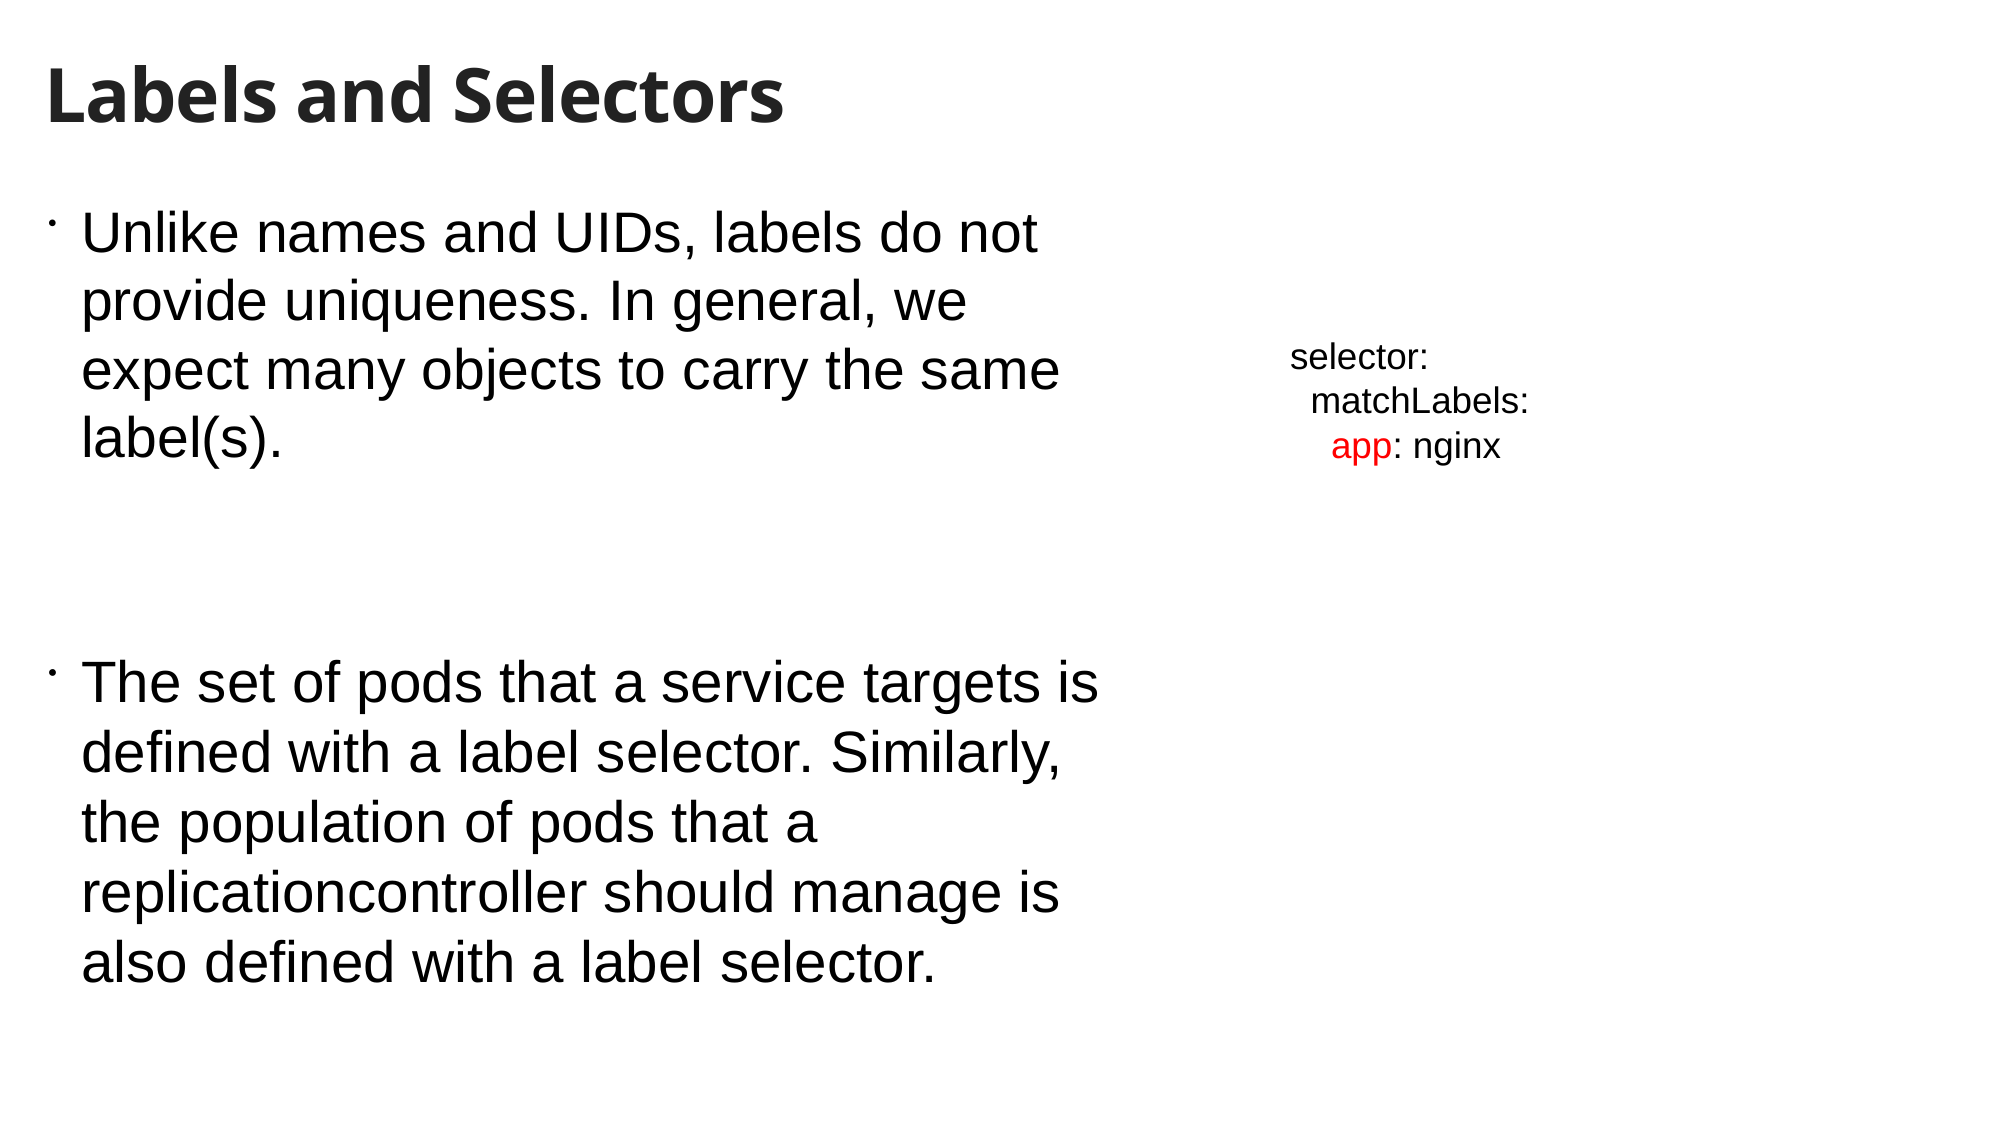

# Labels and Selectors
Unlike names and UIDs, labels do not provide uniqueness. In general, we expect many objects to carry the same label(s).

The set of pods that a service targets is defined with a label selector. Similarly, the population of pods that a replicationcontroller should manage is also defined with a label selector.
selector:
  matchLabels:
    app: nginx